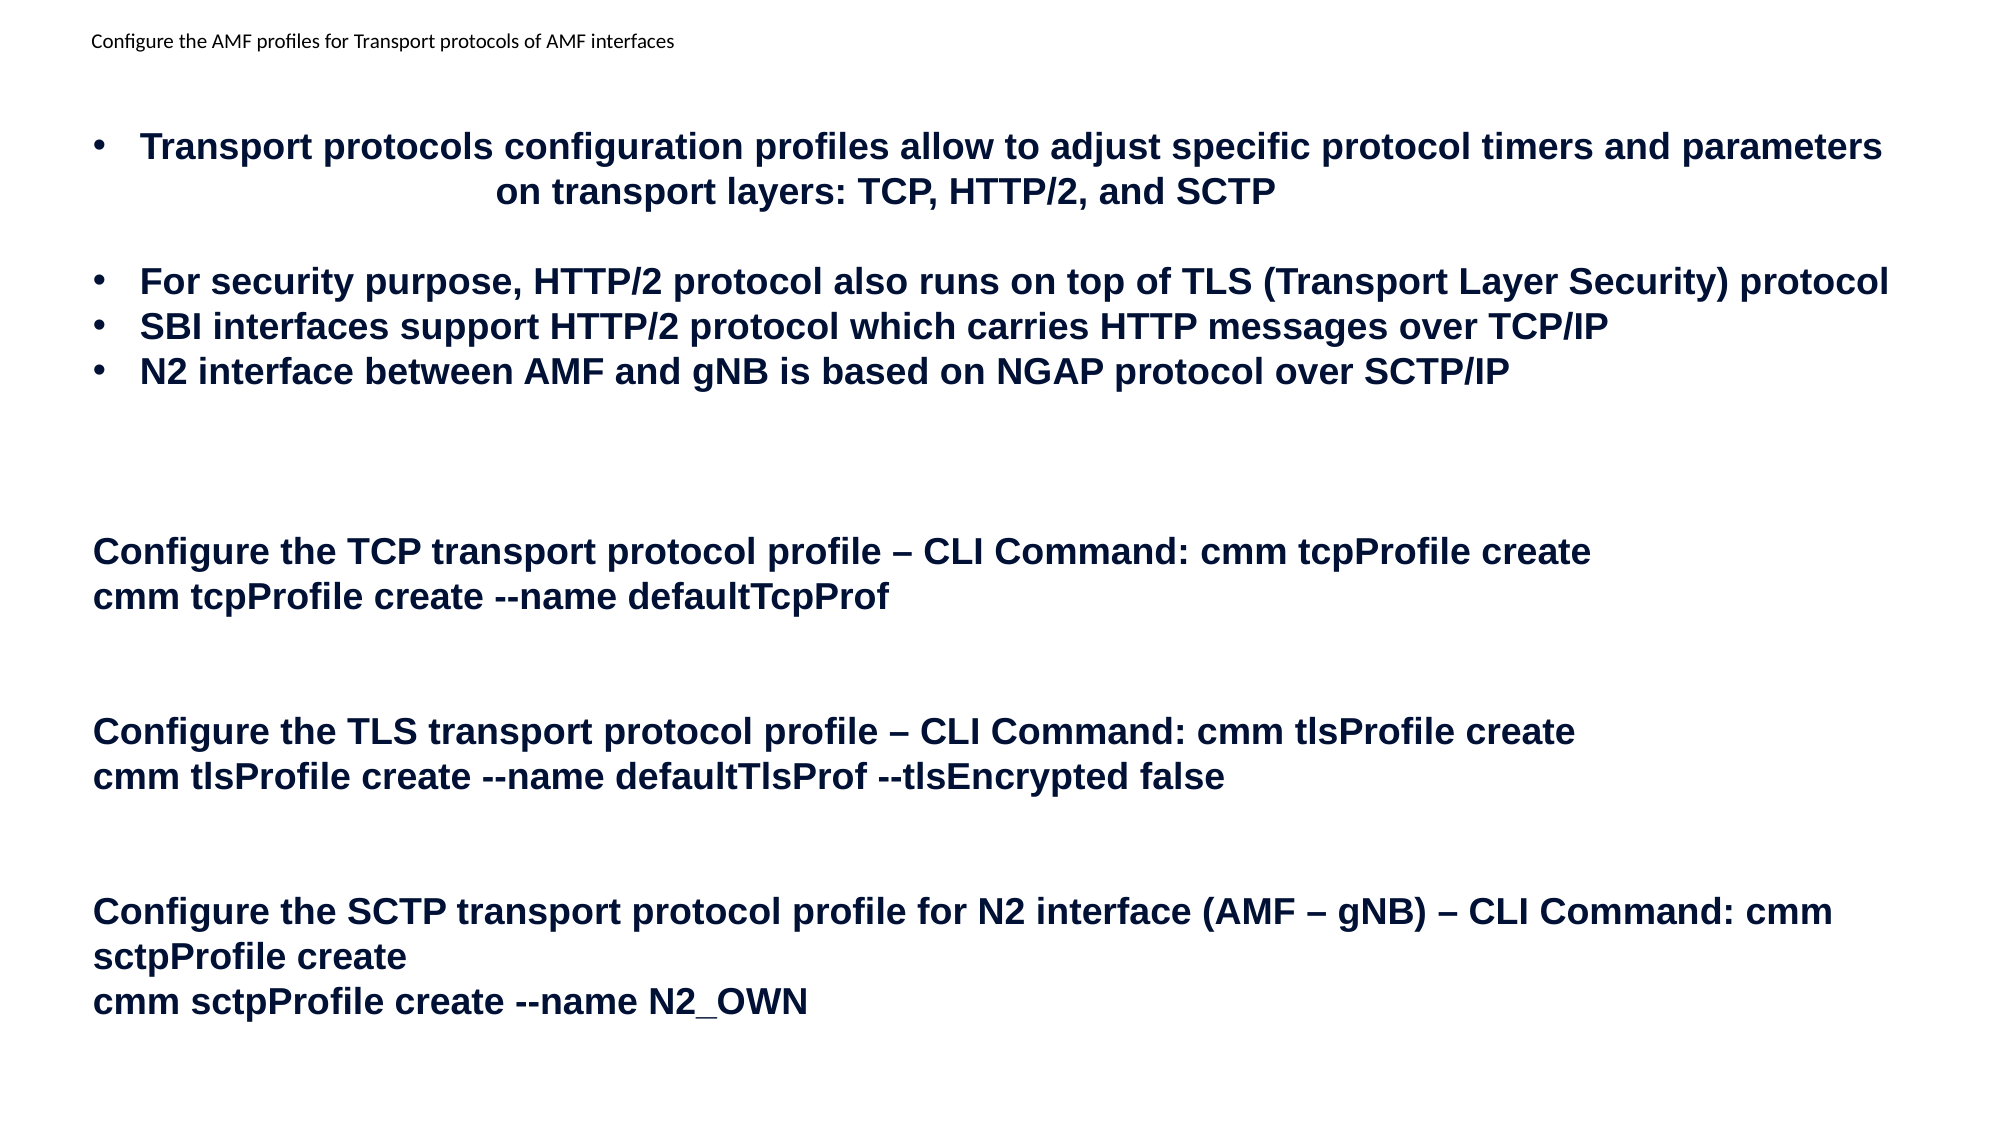

# Configure the AMF profiles for Transport protocols of AMF interfaces
Transport protocols configuration profiles allow to adjust specific protocol timers and parameters                                            on transport layers: TCP, HTTP/2, and SCTP
For security purpose, HTTP/2 protocol also runs on top of TLS (Transport Layer Security) protocol
SBI interfaces support HTTP/2 protocol which carries HTTP messages over TCP/IP
N2 interface between AMF and gNB is based on NGAP protocol over SCTP/IP

Configure the TCP transport protocol profile – CLI Command: cmm tcpProfile create
cmm tcpProfile create --name defaultTcpProf

Configure the TLS transport protocol profile – CLI Command: cmm tlsProfile create
cmm tlsProfile create --name defaultTlsProf --tlsEncrypted false

Configure the SCTP transport protocol profile for N2 interface (AMF – gNB) – CLI Command: cmm sctpProfile create
cmm sctpProfile create --name N2_OWN